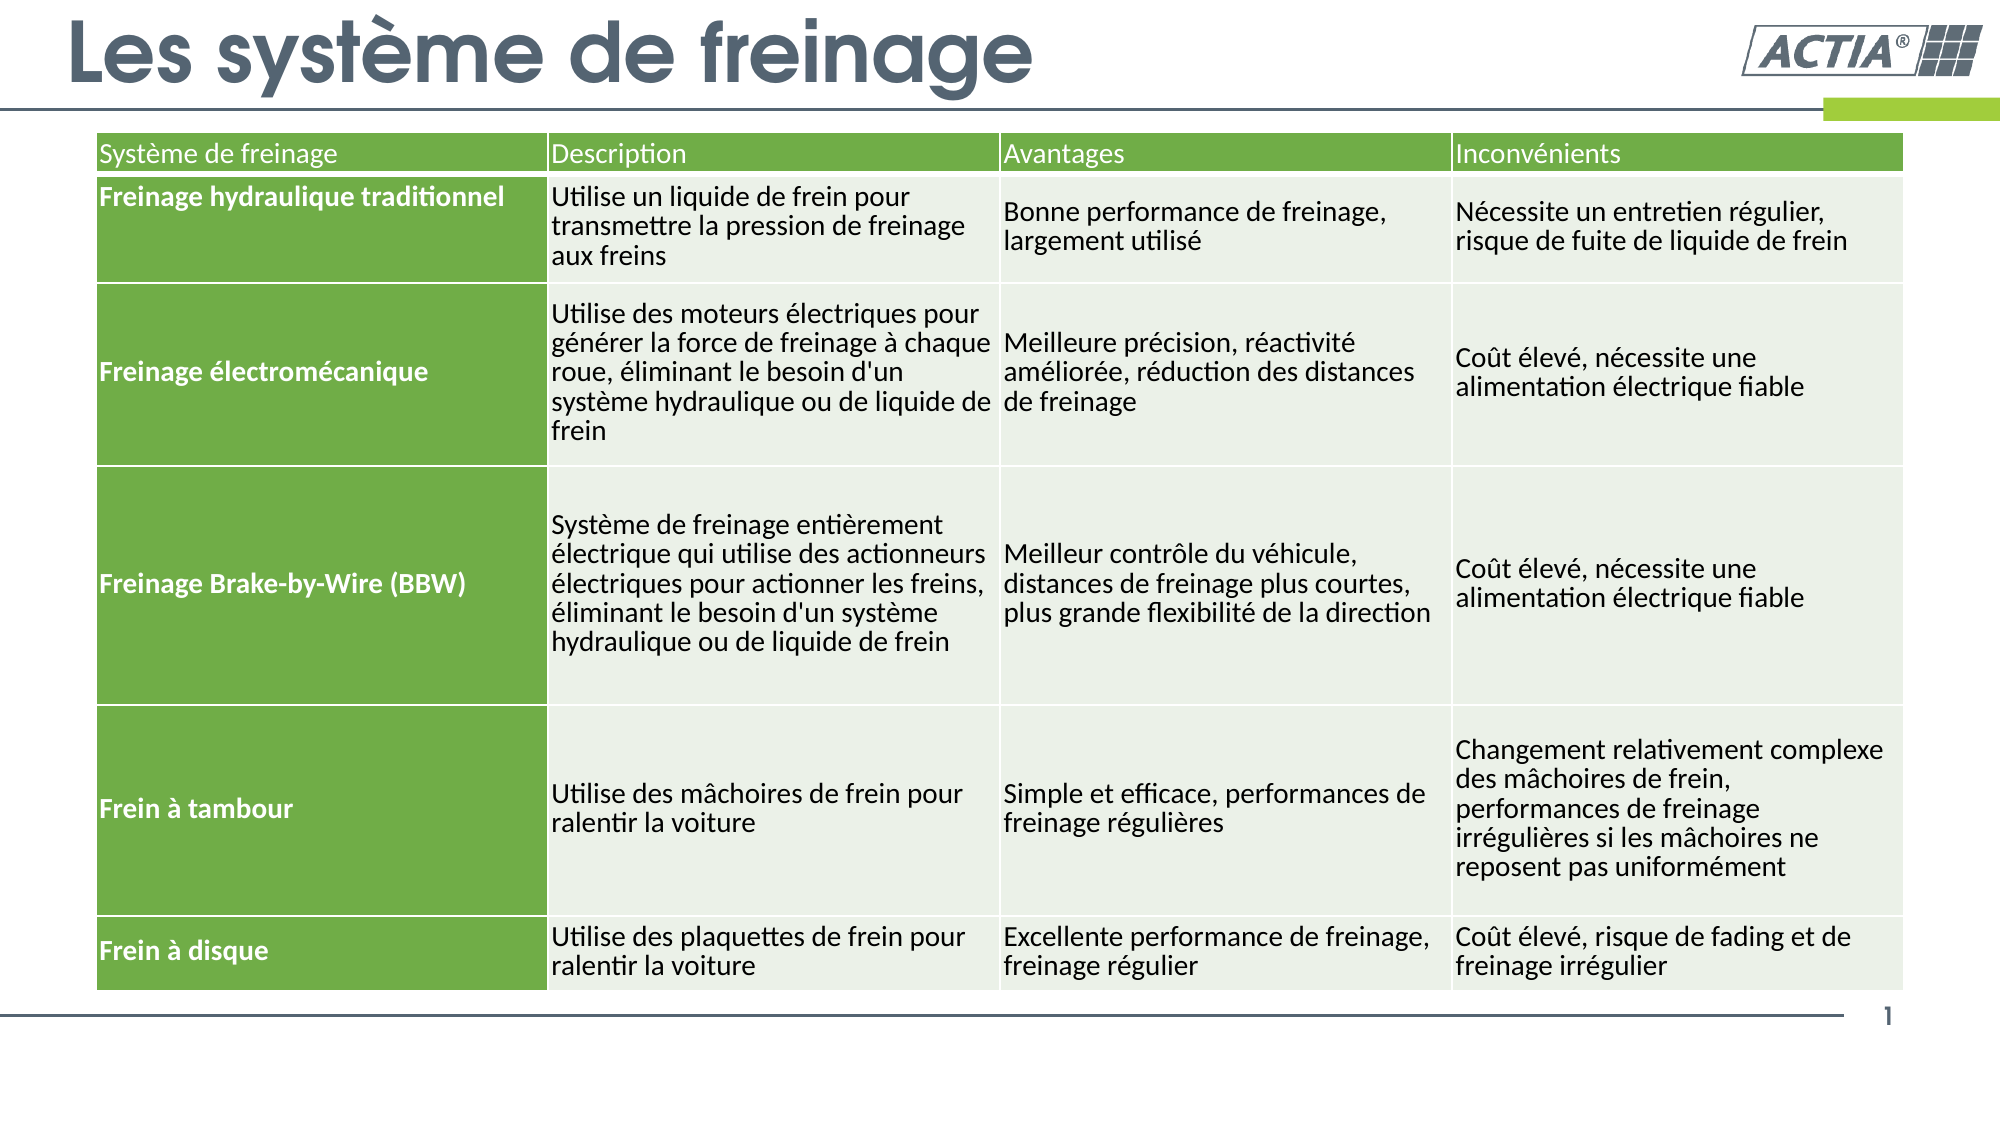

Les système de freinage
| Système de freinage | Description | Avantages | Inconvénients |
| --- | --- | --- | --- |
| Freinage hydraulique traditionnel | Utilise un liquide de frein pour transmettre la pression de freinage aux freins | Bonne performance de freinage, largement utilisé | Nécessite un entretien régulier, risque de fuite de liquide de frein |
| Freinage électromécanique | Utilise des moteurs électriques pour générer la force de freinage à chaque roue, éliminant le besoin d'un système hydraulique ou de liquide de frein | Meilleure précision, réactivité améliorée, réduction des distances de freinage | Coût élevé, nécessite une alimentation électrique fiable |
| Freinage Brake-by-Wire (BBW) | Système de freinage entièrement électrique qui utilise des actionneurs électriques pour actionner les freins, éliminant le besoin d'un système hydraulique ou de liquide de frein | Meilleur contrôle du véhicule, distances de freinage plus courtes, plus grande flexibilité de la direction | Coût élevé, nécessite une alimentation électrique fiable |
| Frein à tambour | Utilise des mâchoires de frein pour ralentir la voiture | Simple et efficace, performances de freinage régulières | Changement relativement complexe des mâchoires de frein, performances de freinage irrégulières si les mâchoires ne reposent pas uniformément |
| Frein à disque | Utilise des plaquettes de frein pour ralentir la voiture | Excellente performance de freinage, freinage régulier | Coût élevé, risque de fading et de freinage irrégulier |
1